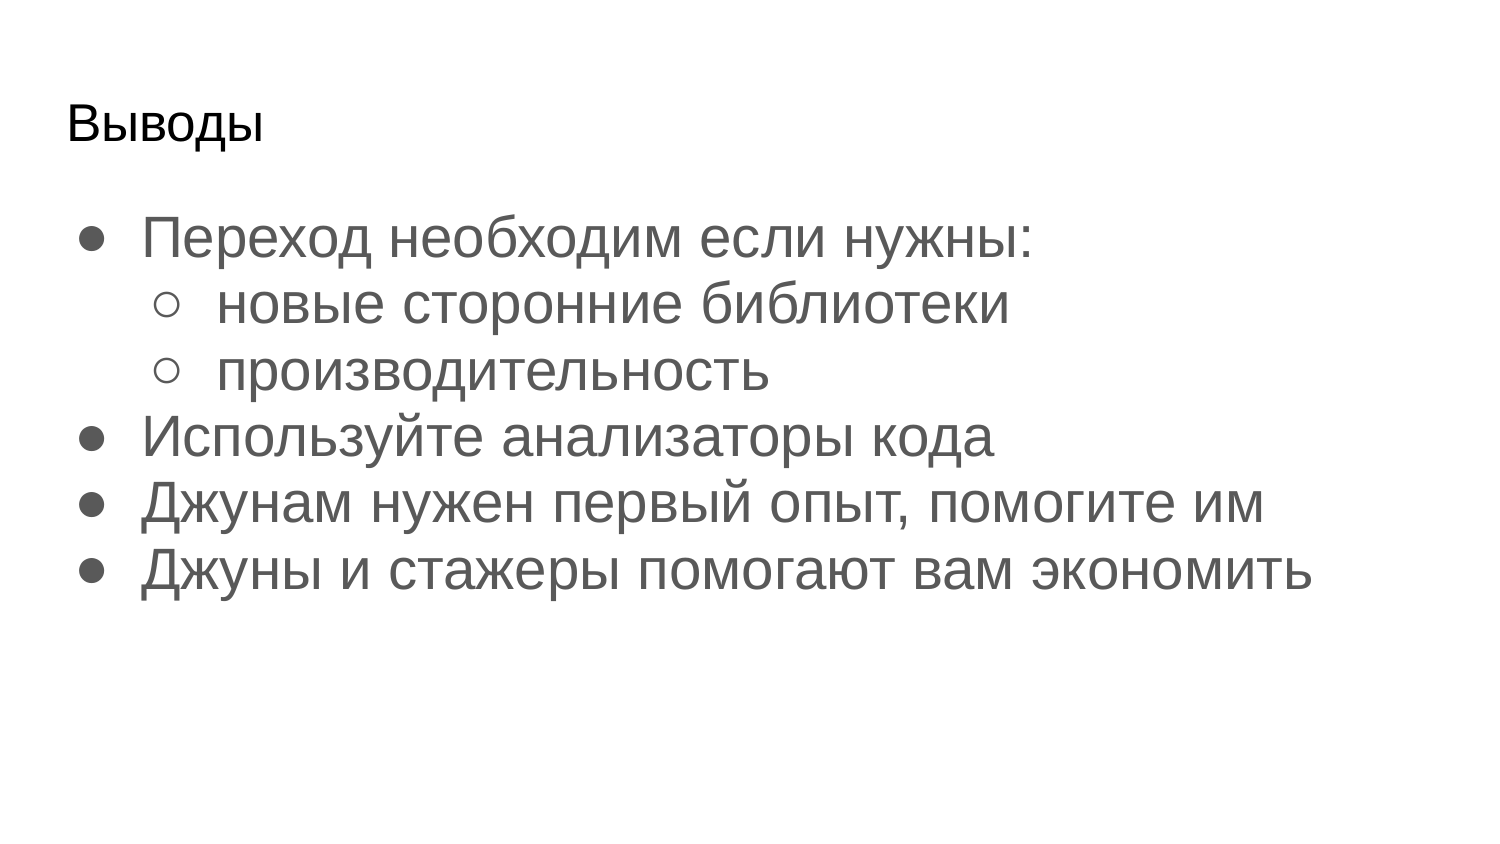

# Выводы
Переход необходим если нужны:
новые сторонние библиотеки
производительность
Используйте анализаторы кода
Джунам нужен первый опыт, помогите им
Джуны и стажеры помогают вам экономить